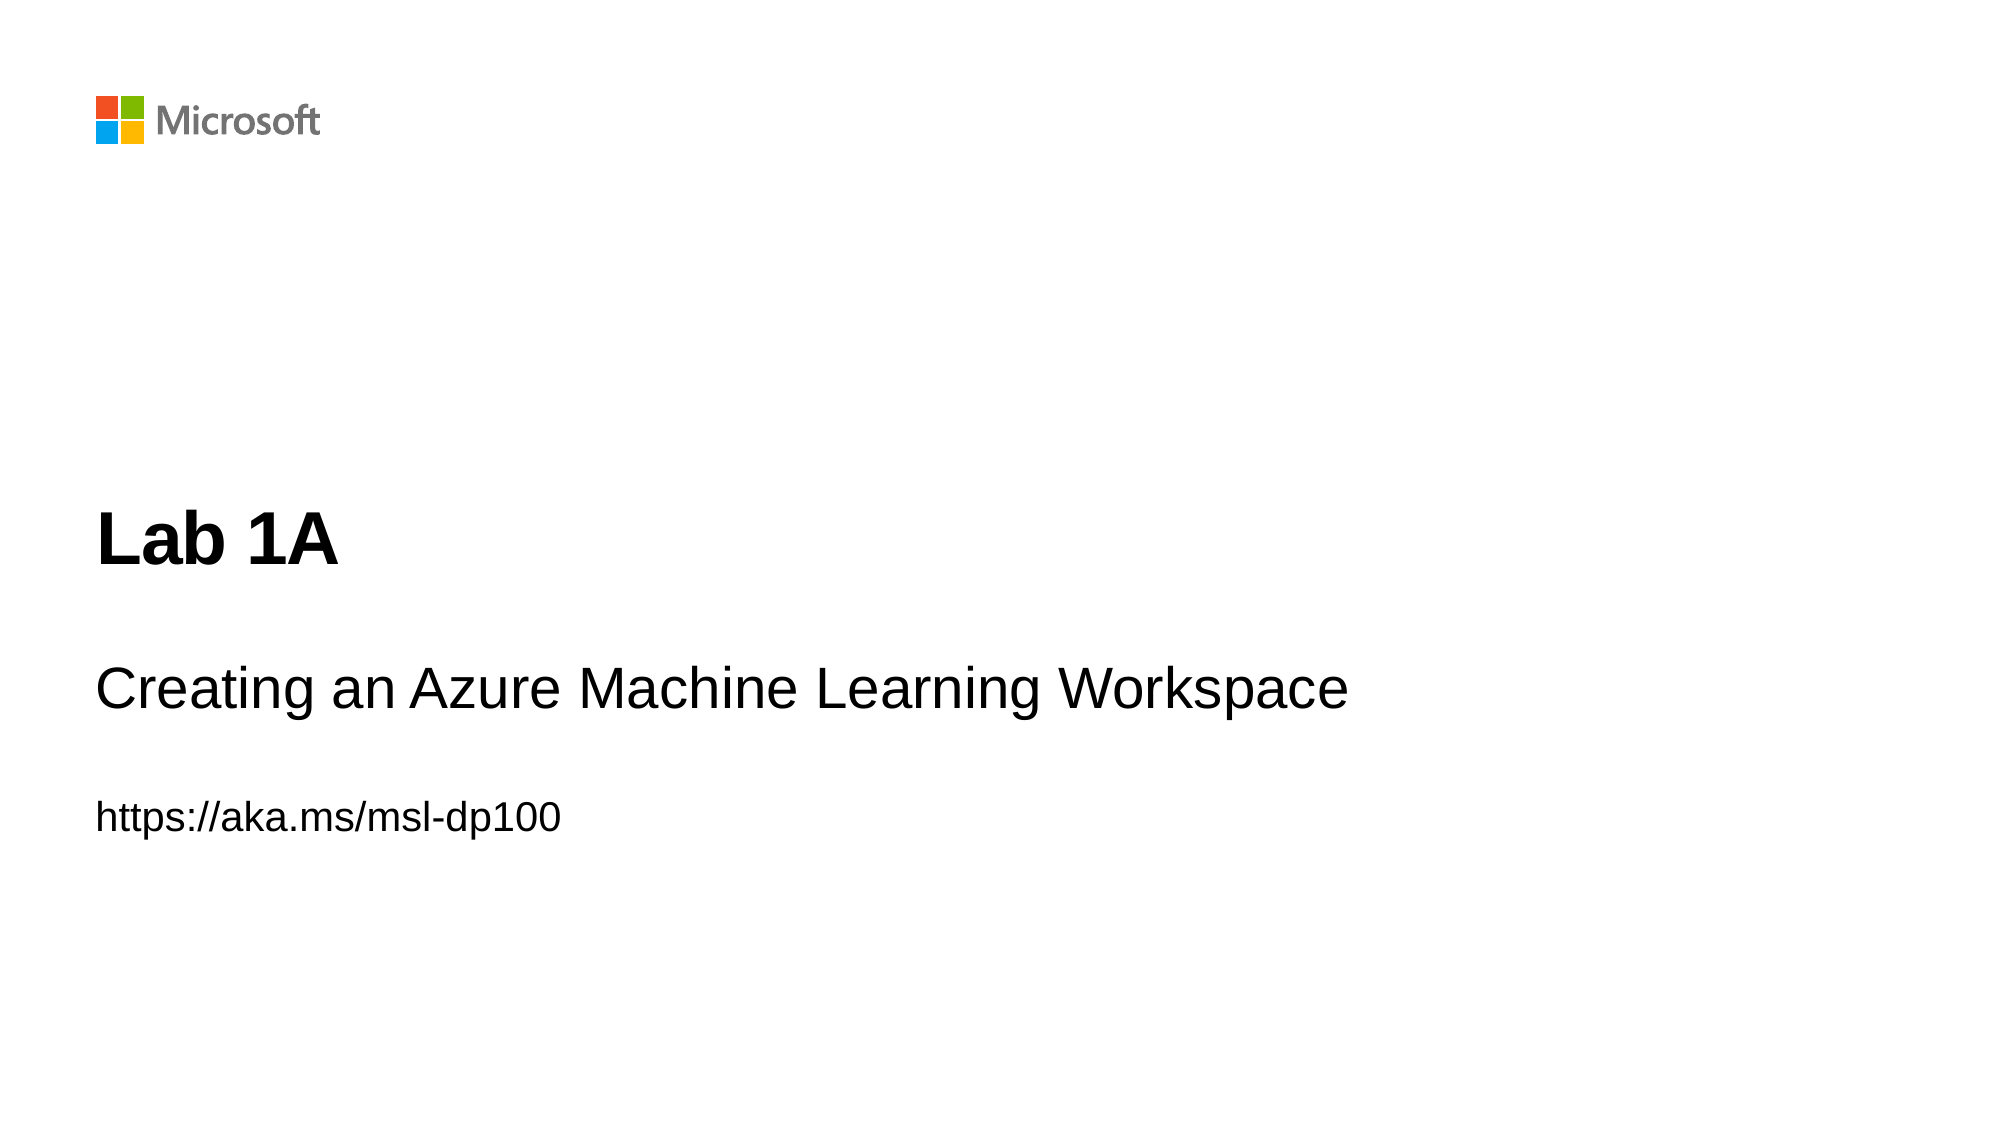

# Lab 1A
Creating an Azure Machine Learning Workspace

https://aka.ms/msl-dp100